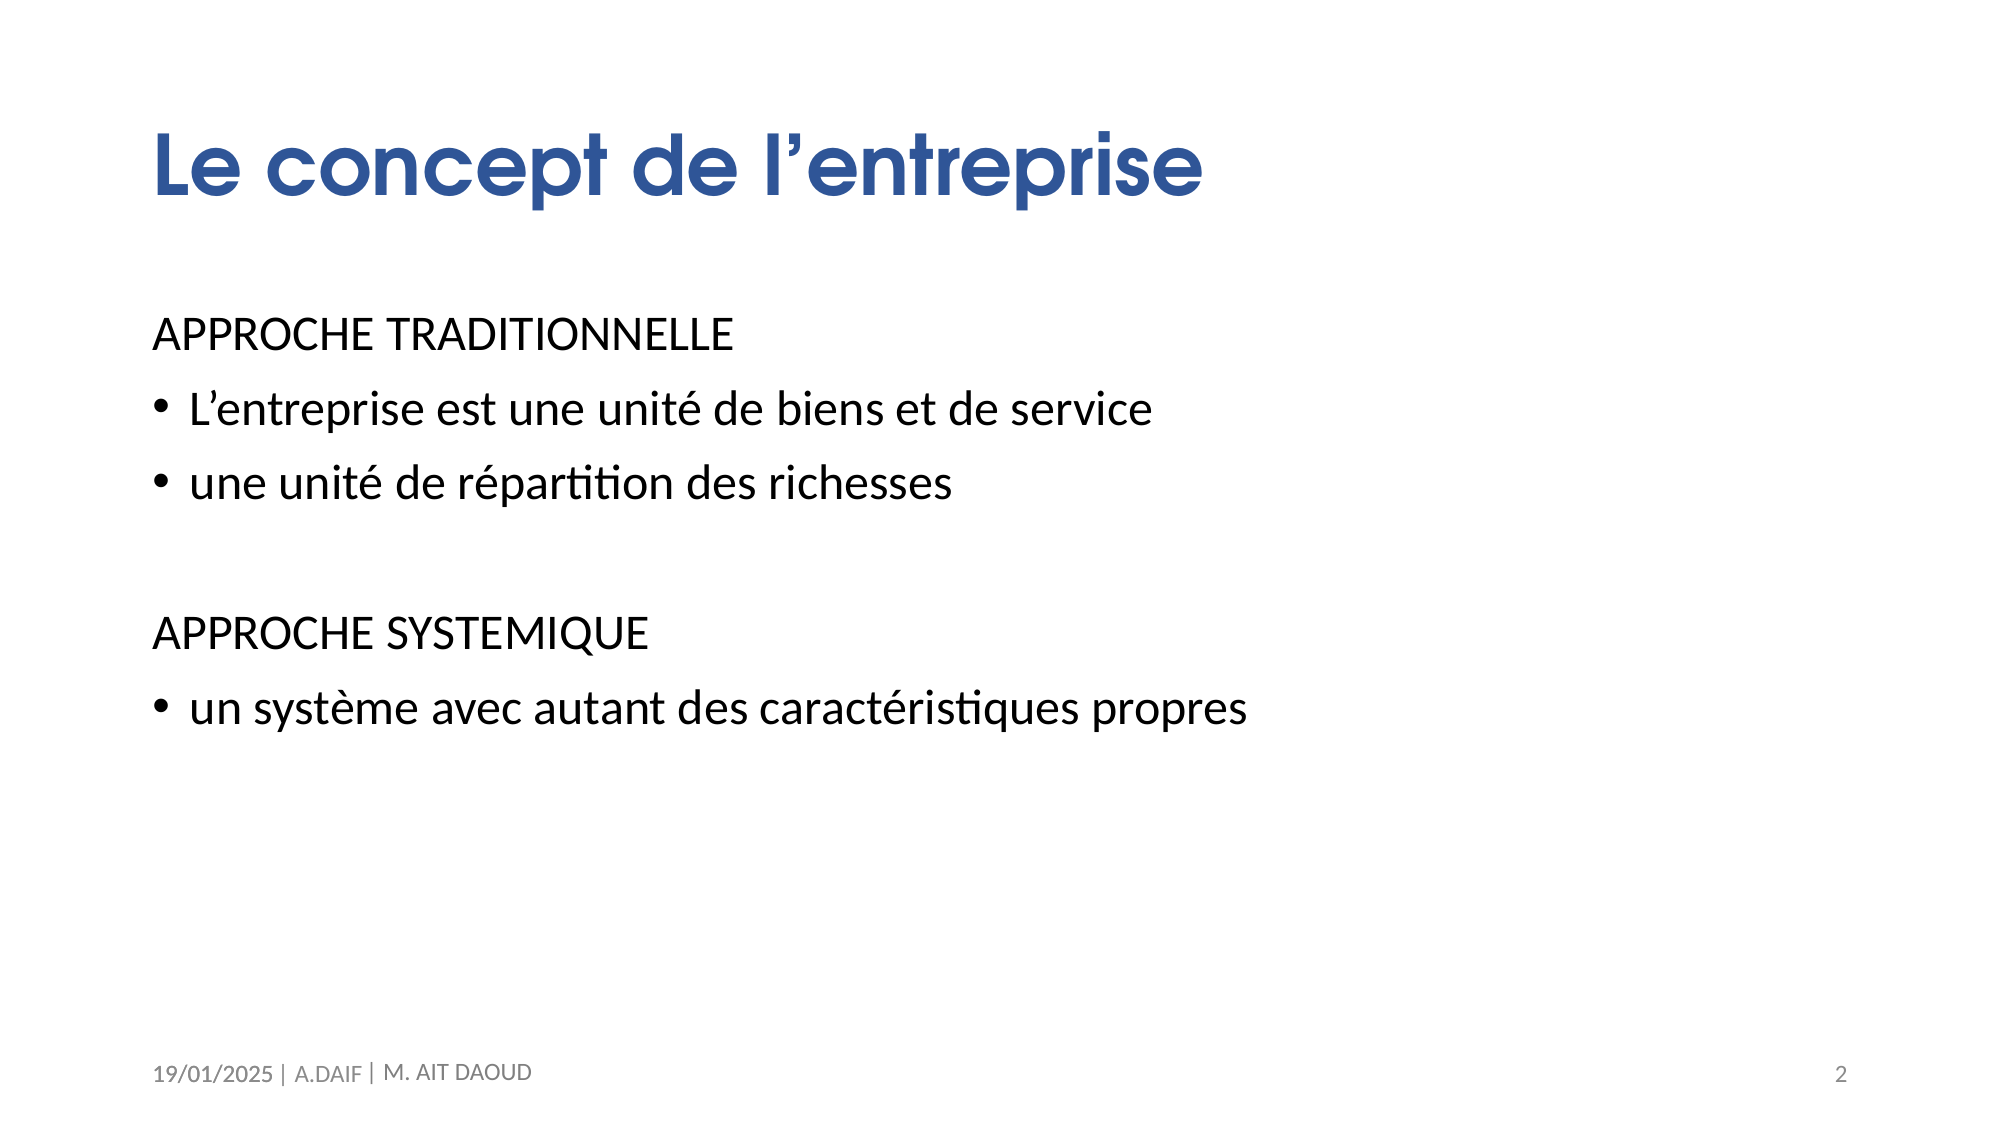

# Le concept de l’entreprise
APPROCHE TRADITIONNELLE
L’entreprise est une unité de biens et de service
une unité de répartition des richesses

APPROCHE SYSTEMIQUE
un système avec autant des caractéristiques propres
19/01/2025
2